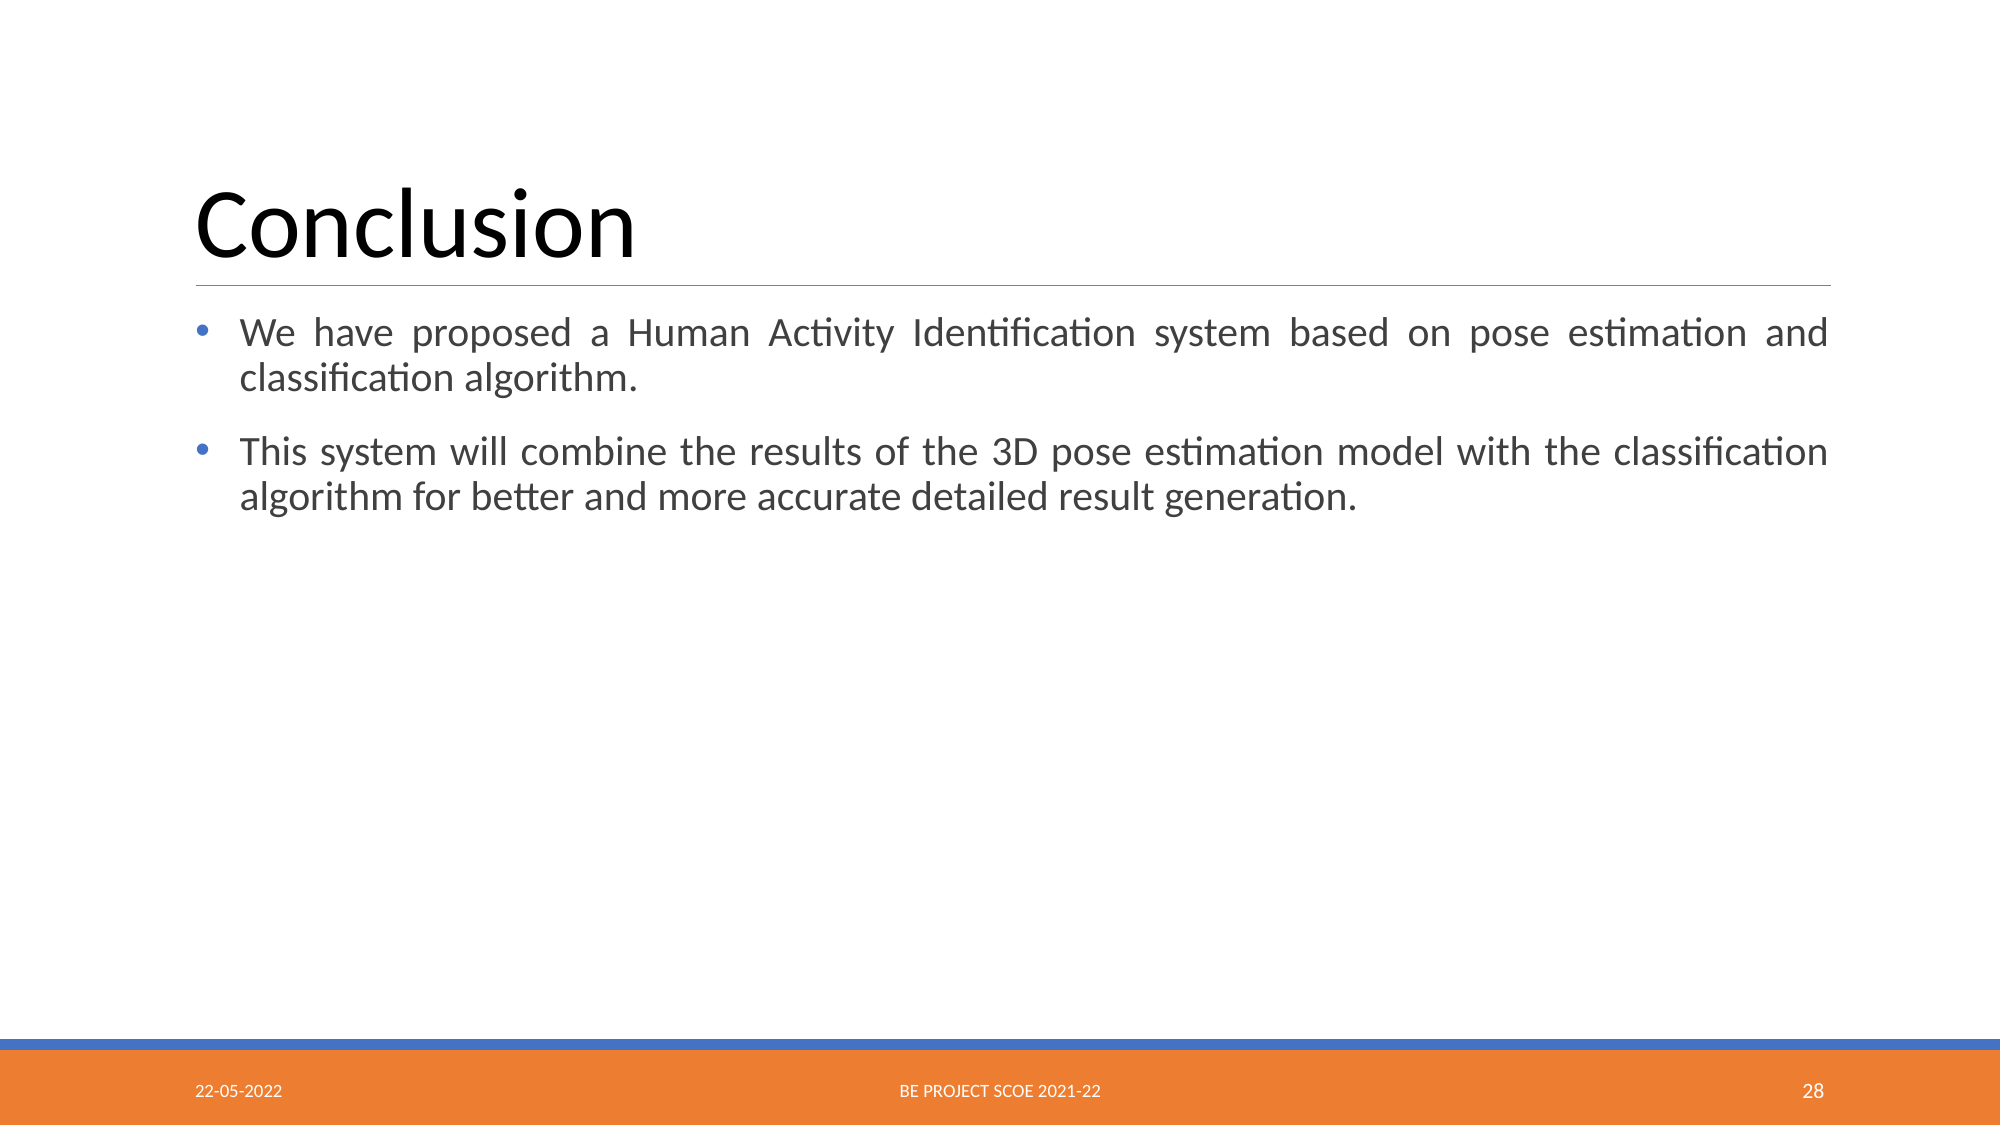

# Conclusion
We have proposed a Human Activity Identification system based on pose estimation and classification algorithm.
This system will combine the results of the 3D pose estimation model with the classification algorithm for better and more accurate detailed result generation.
22-05-2022
BE Project SCOE 2021-22
28